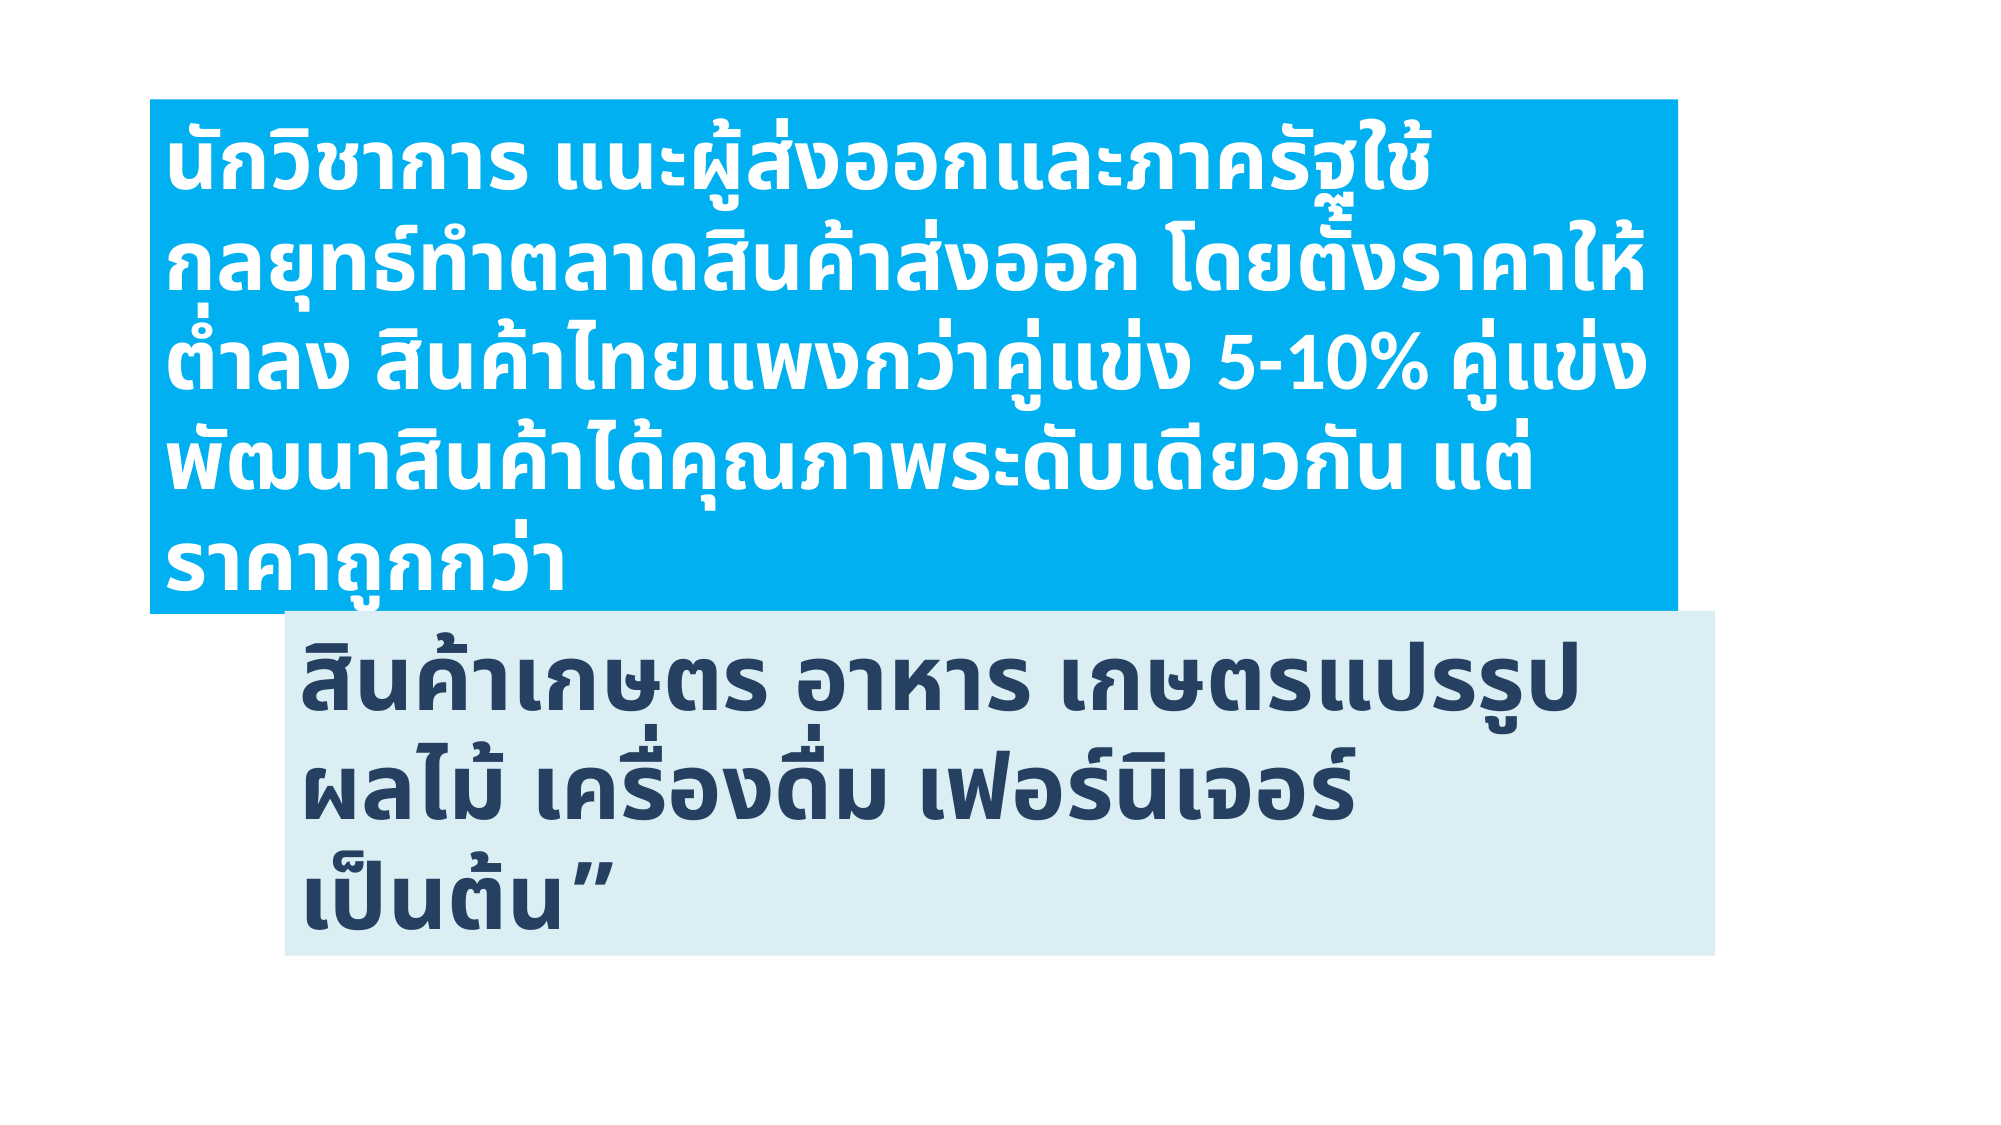

นักวิชาการ แนะผู้ส่งออกและภาครัฐใช้กลยุทธ์ทำตลาดสินค้าส่งออก โดยตั้งราคาให้ต่ำลง สินค้าไทยแพงกว่าคู่แข่ง 5-10% คู่แข่งพัฒนาสินค้าได้คุณภาพระดับเดียวกัน แต่ราคาถูกกว่า
สินค้าเกษตร อาหาร เกษตรแปรรูป ผลไม้ เครื่องดื่ม เฟอร์นิเจอร์ เป็นต้น”